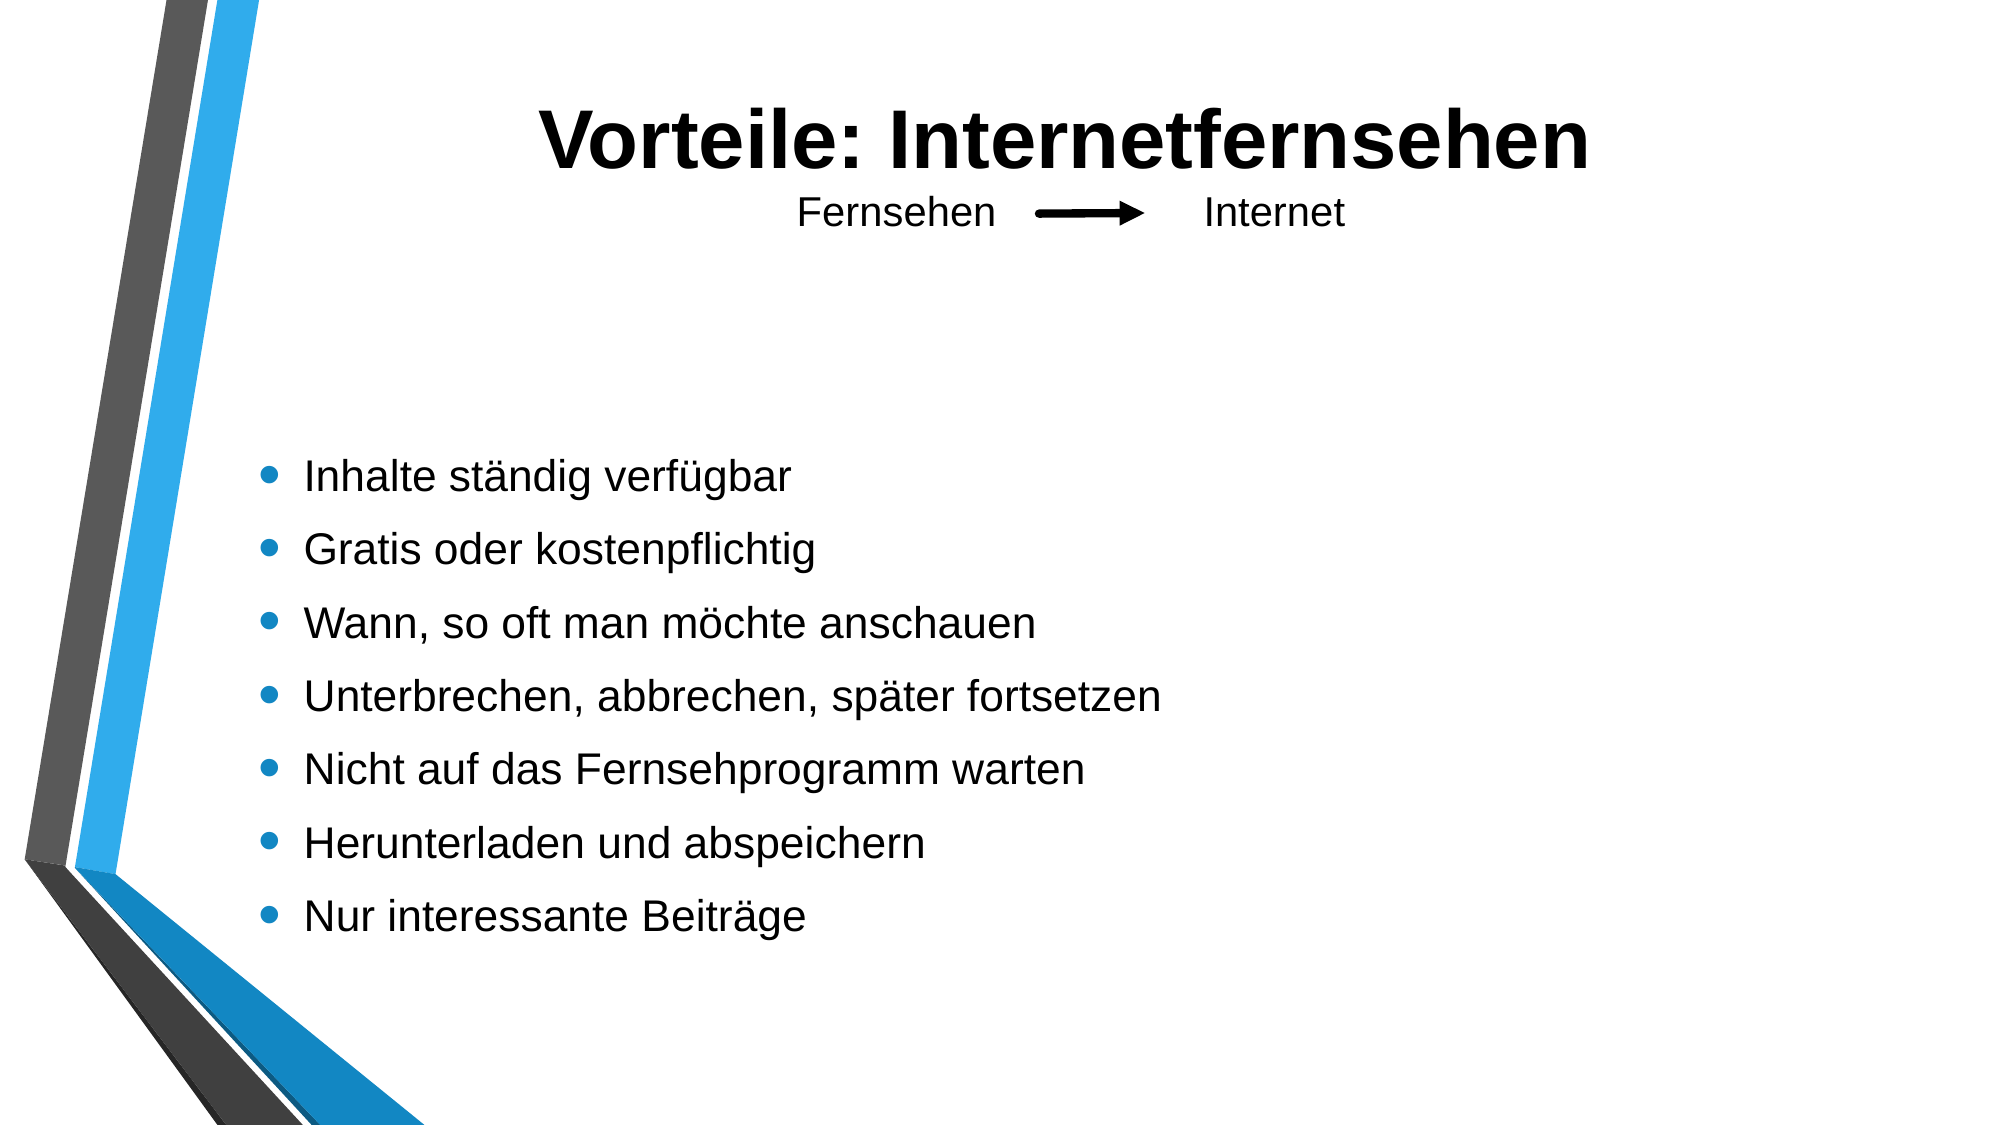

# Vorteile: Internetfernsehen Fernsehen                  Internet
Inhalte ständig verfügbar
Gratis oder kostenpflichtig
Wann, so oft man möchte anschauen
Unterbrechen, abbrechen, später fortsetzen
Nicht auf das Fernsehprogramm warten
Herunterladen und abspeichern
Nur interessante Beiträge